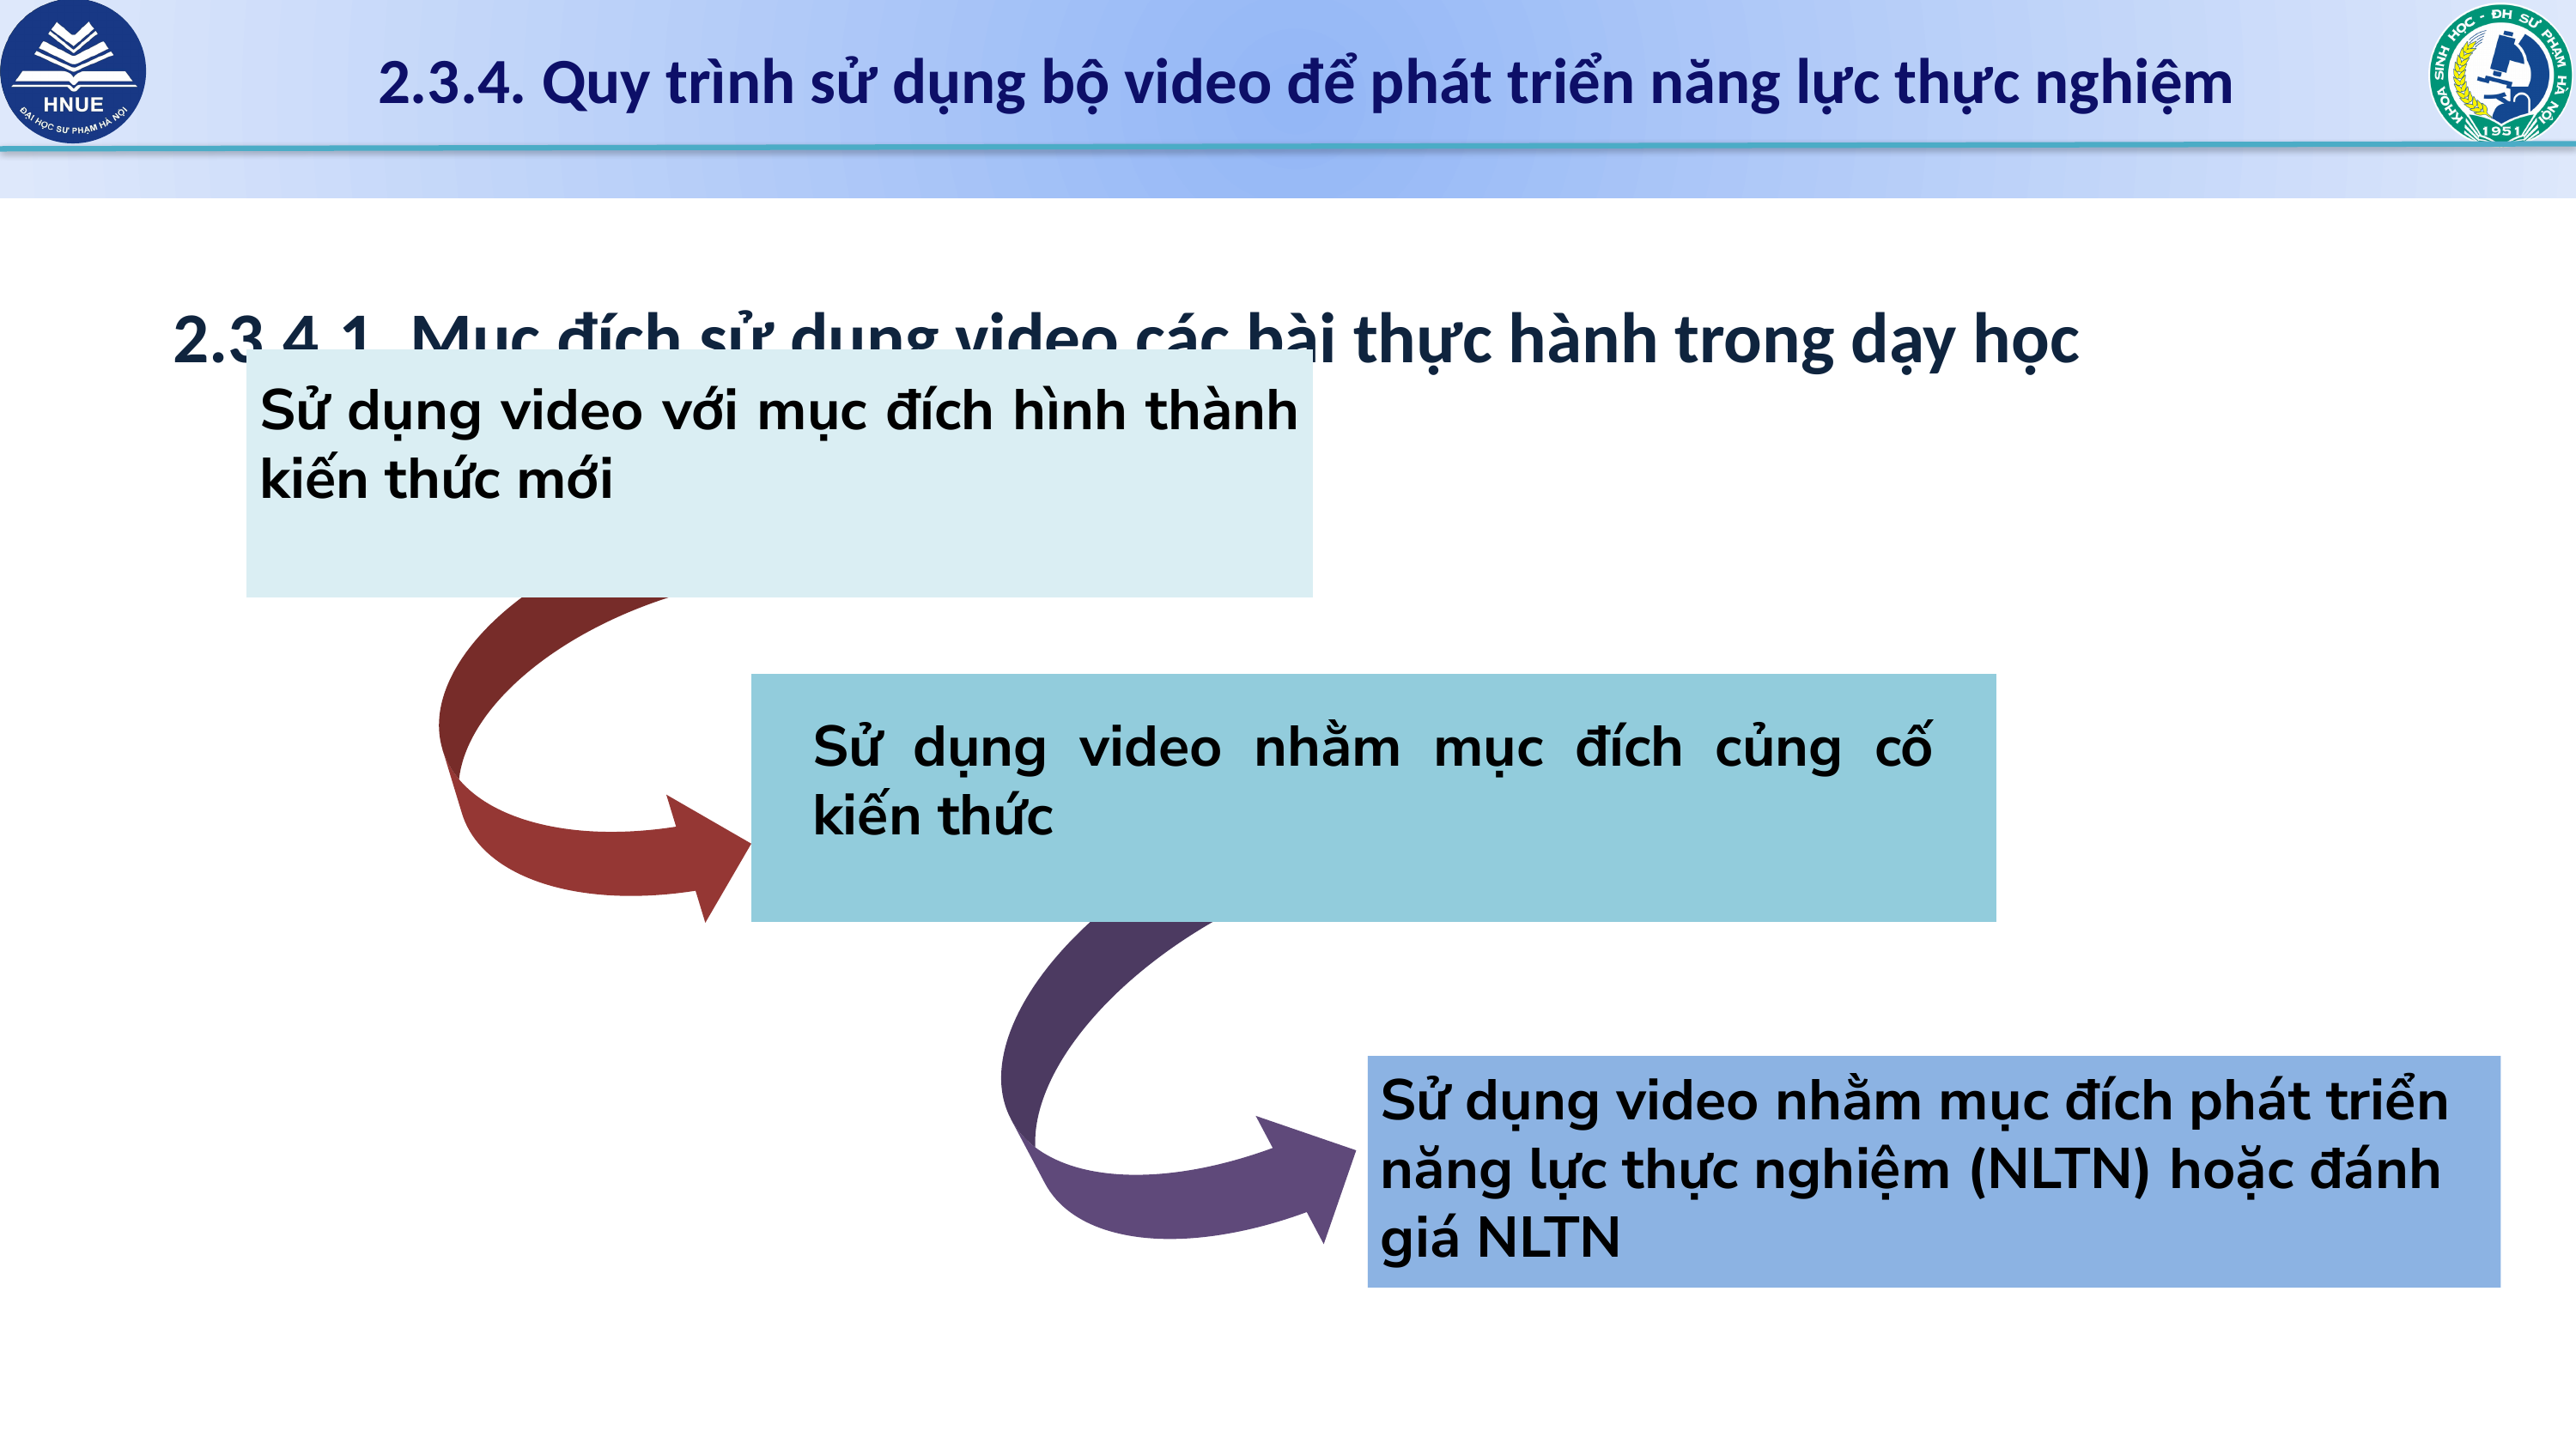

2.3.4. Quy trình sử dụng bộ video để phát triển năng lực thực nghiệm
2.3.4.1. Mục đích sử dụng video các bài thực hành trong dạy học

Sử dụng video với mục đích hình thành kiến thức mới

Sử dụng video nhằm mục đích củng cố kiến thức

Sử dụng video nhằm mục đích phát triển năng lực thực nghiệm (NLTN) hoặc đánh giá NLTN